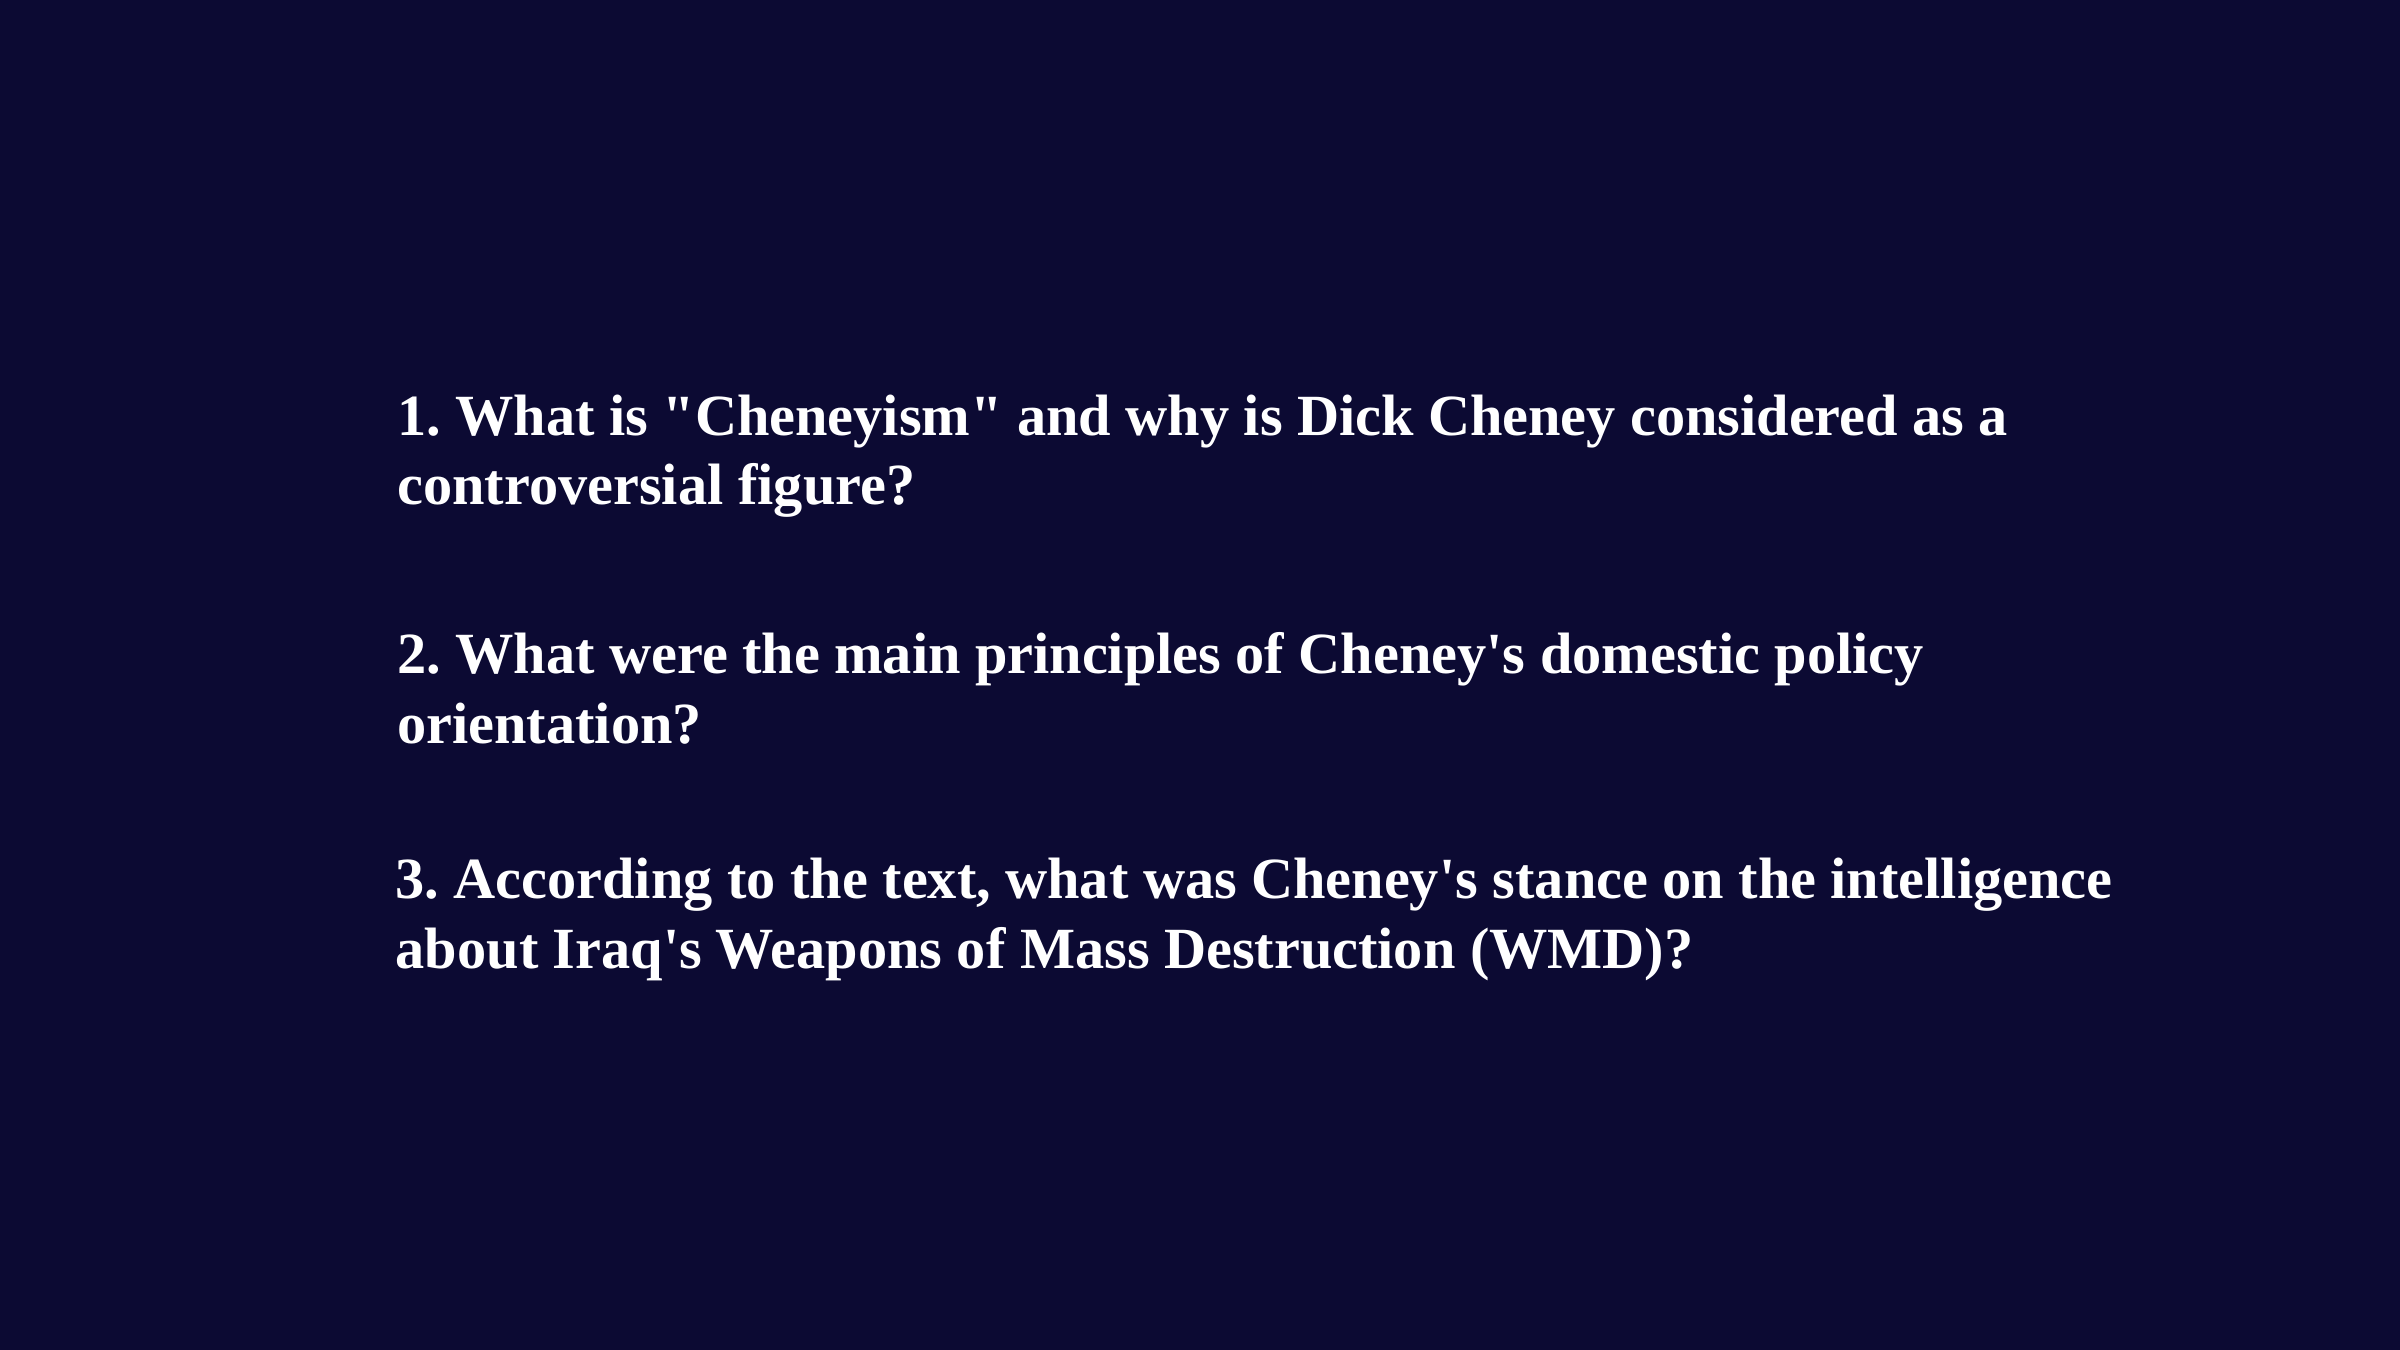

1. What is "Cheneyism" and why is Dick Cheney considered as a controversial figure?
2. What were the main principles of Cheney's domestic policy orientation?

3. According to the text, what was Cheney's stance on the intelligence about Iraq's Weapons of Mass Destruction (WMD)?